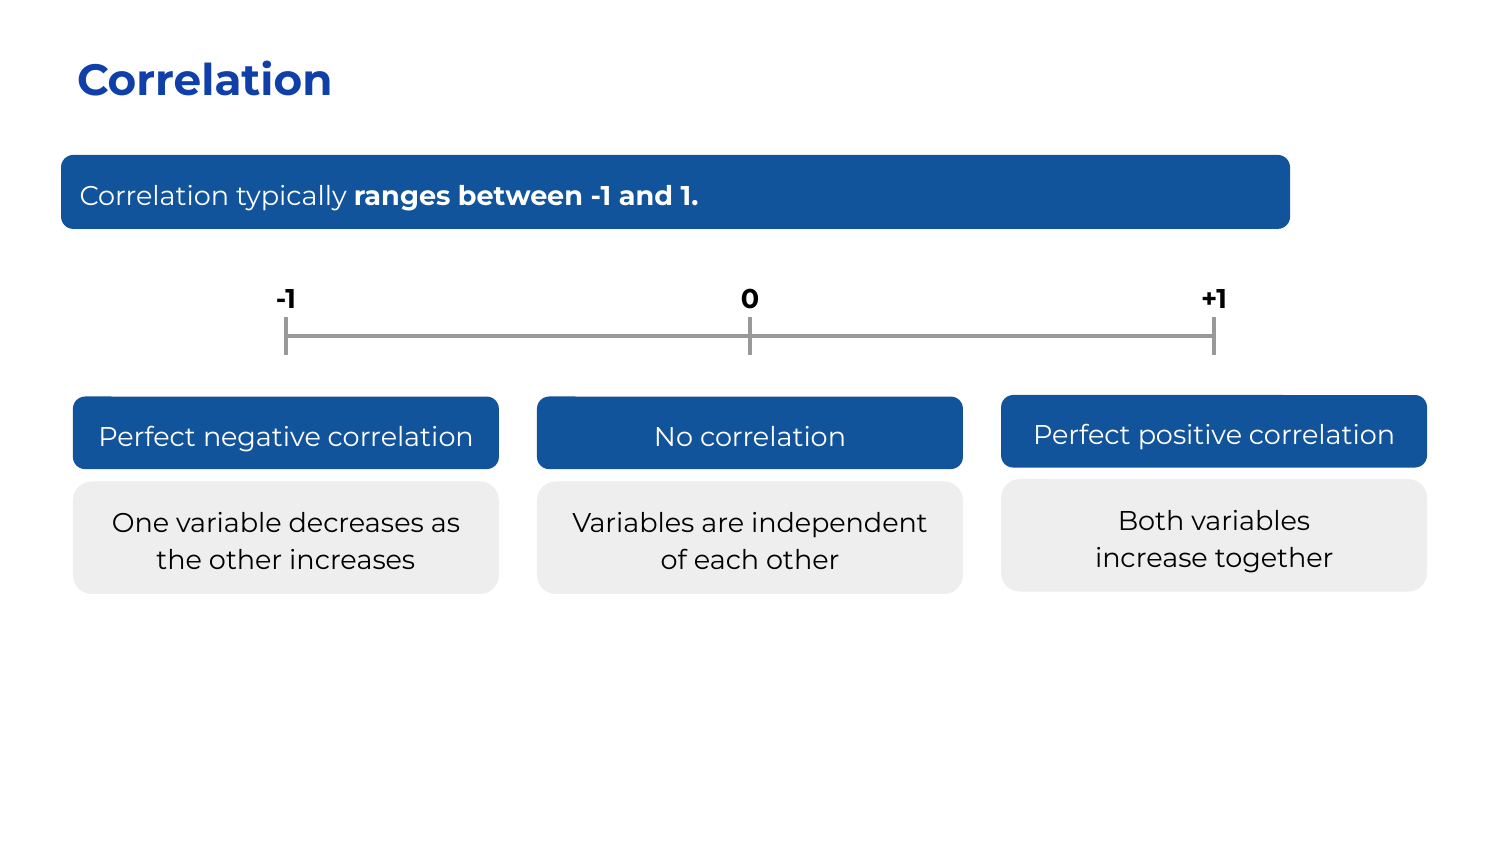

Correlation
Correlation typically ranges between -1 and 1.
-1
0
+1
Perfect positive correlation
Perfect negative correlation
No correlation
Both variables
increase together
One variable decreases as the other increases
Variables are independent of each other